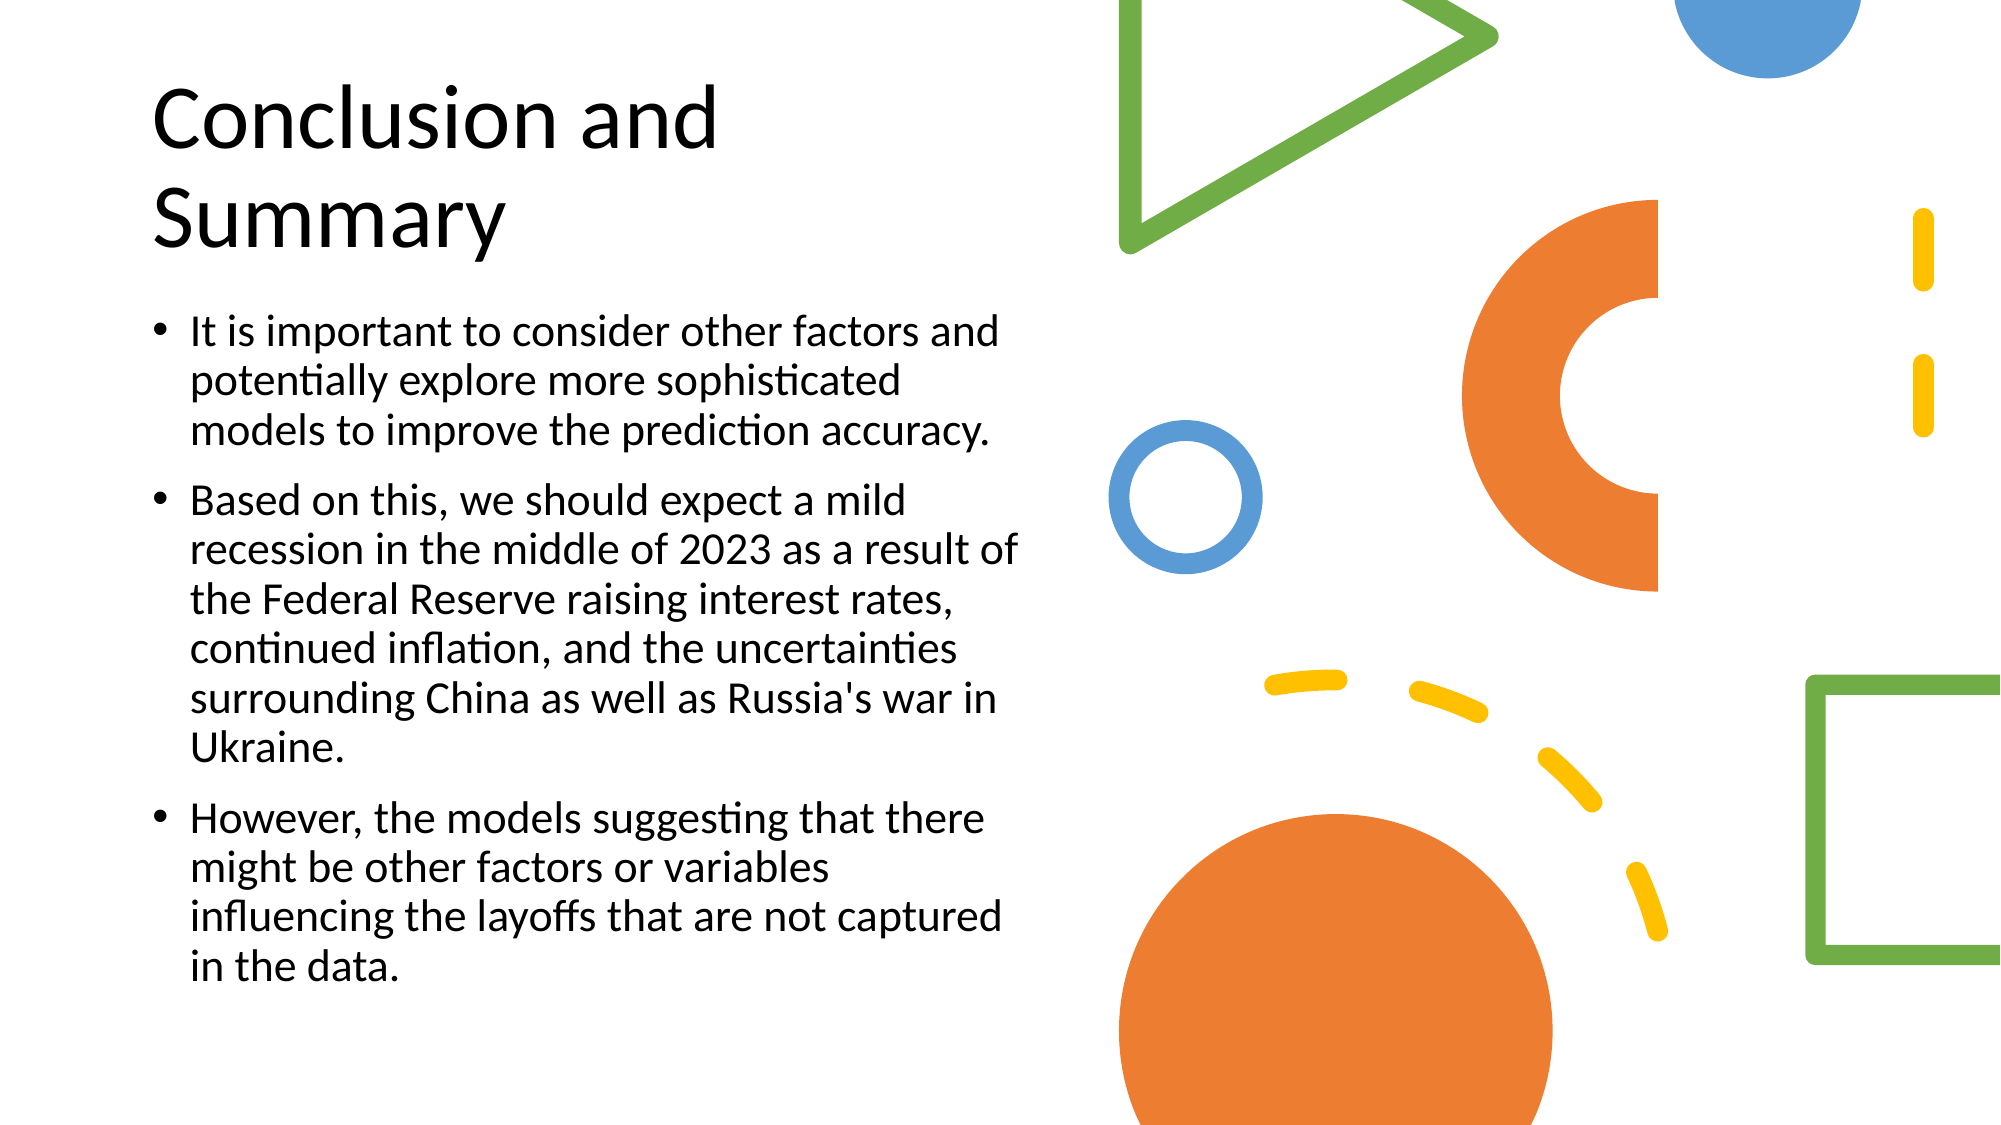

# Conclusion and Summary

It is important to consider other factors and potentially explore more sophisticated models to improve the prediction accuracy.
Based on this, we should expect a mild recession in the middle of 2023 as a result of the Federal Reserve raising interest rates, continued inflation, and the uncertainties surrounding China as well as Russia's war in Ukraine.
However, the models suggesting that there might be other factors or variables influencing the layoffs that are not captured in the data.